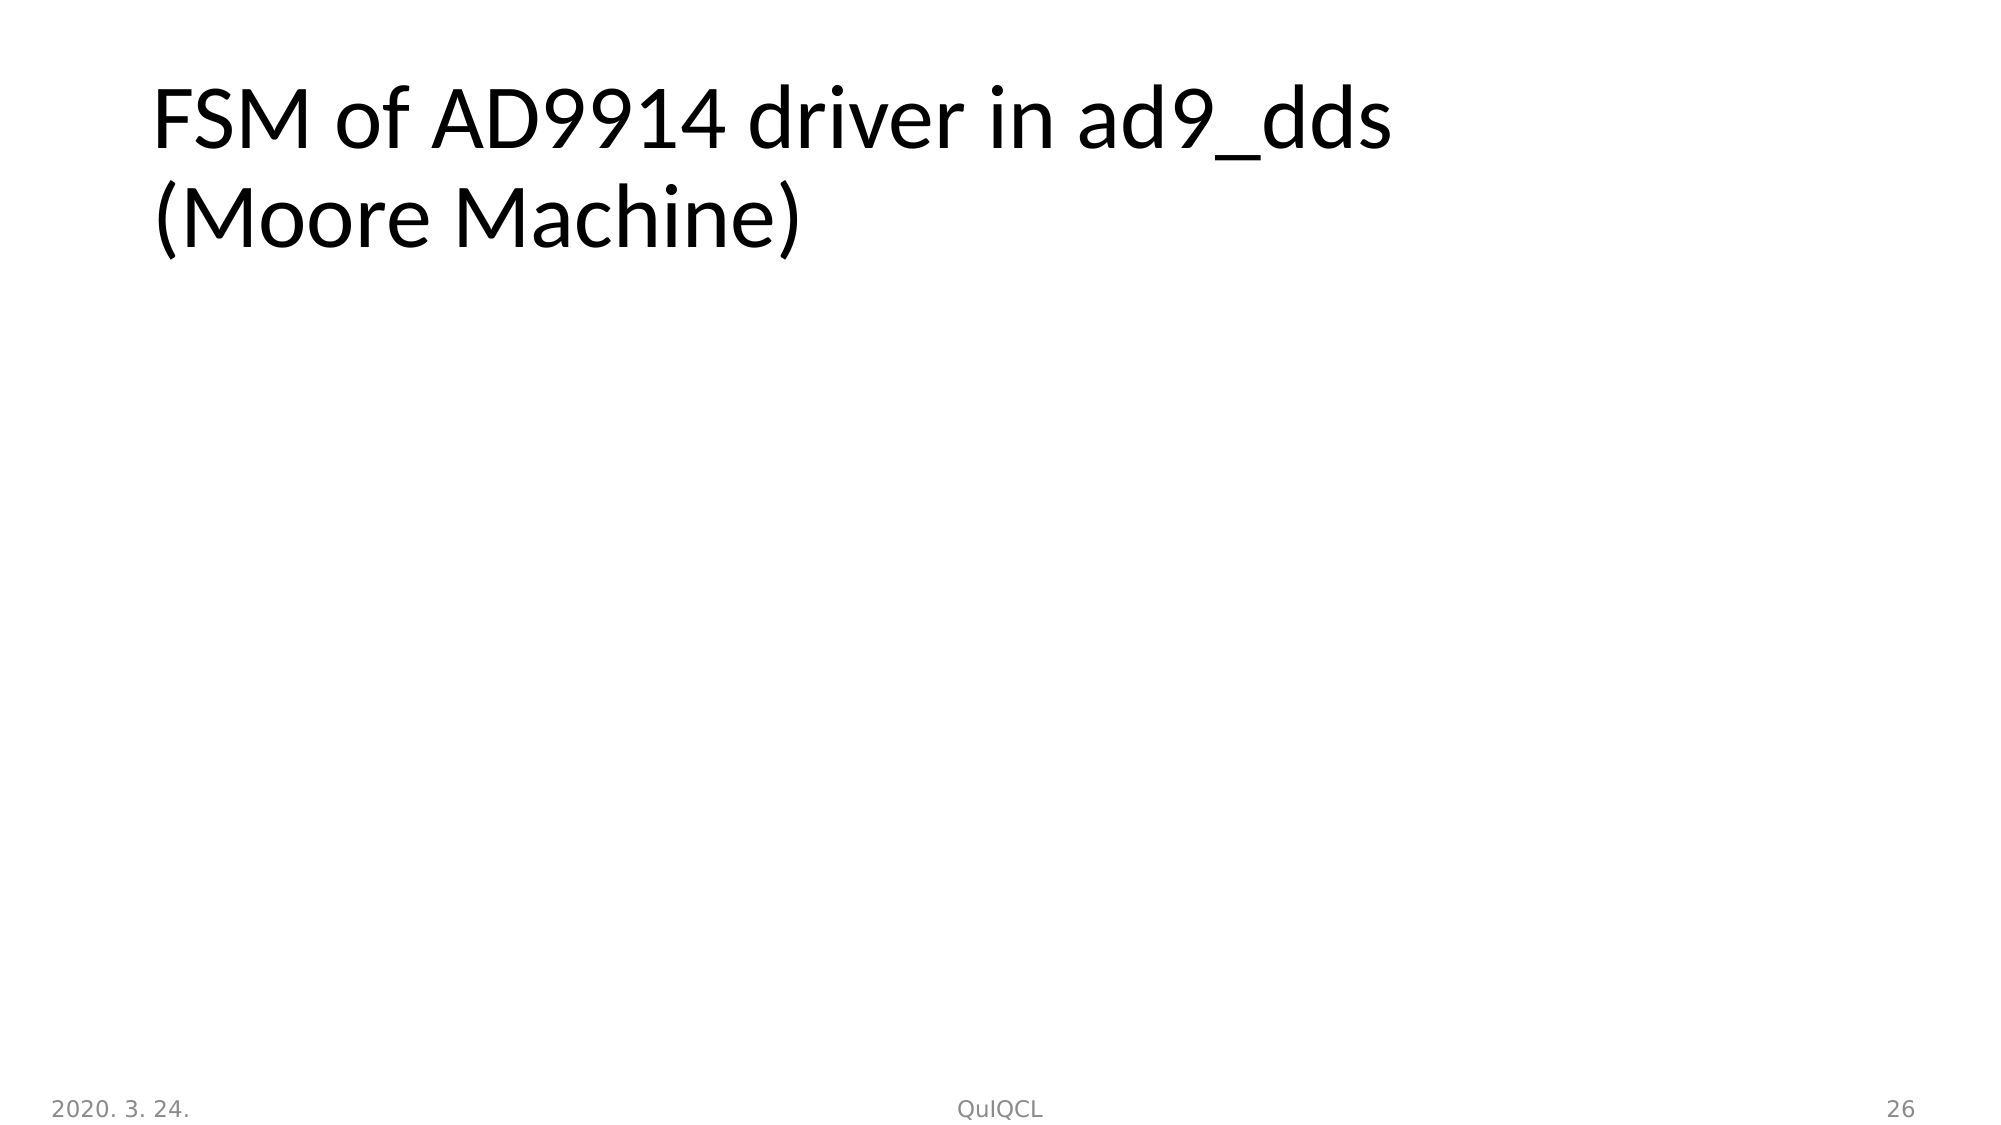

# FSM of AD9914 driver in ad9_dds (Moore Machine)
2020. 3. 24.
QuIQCL
26